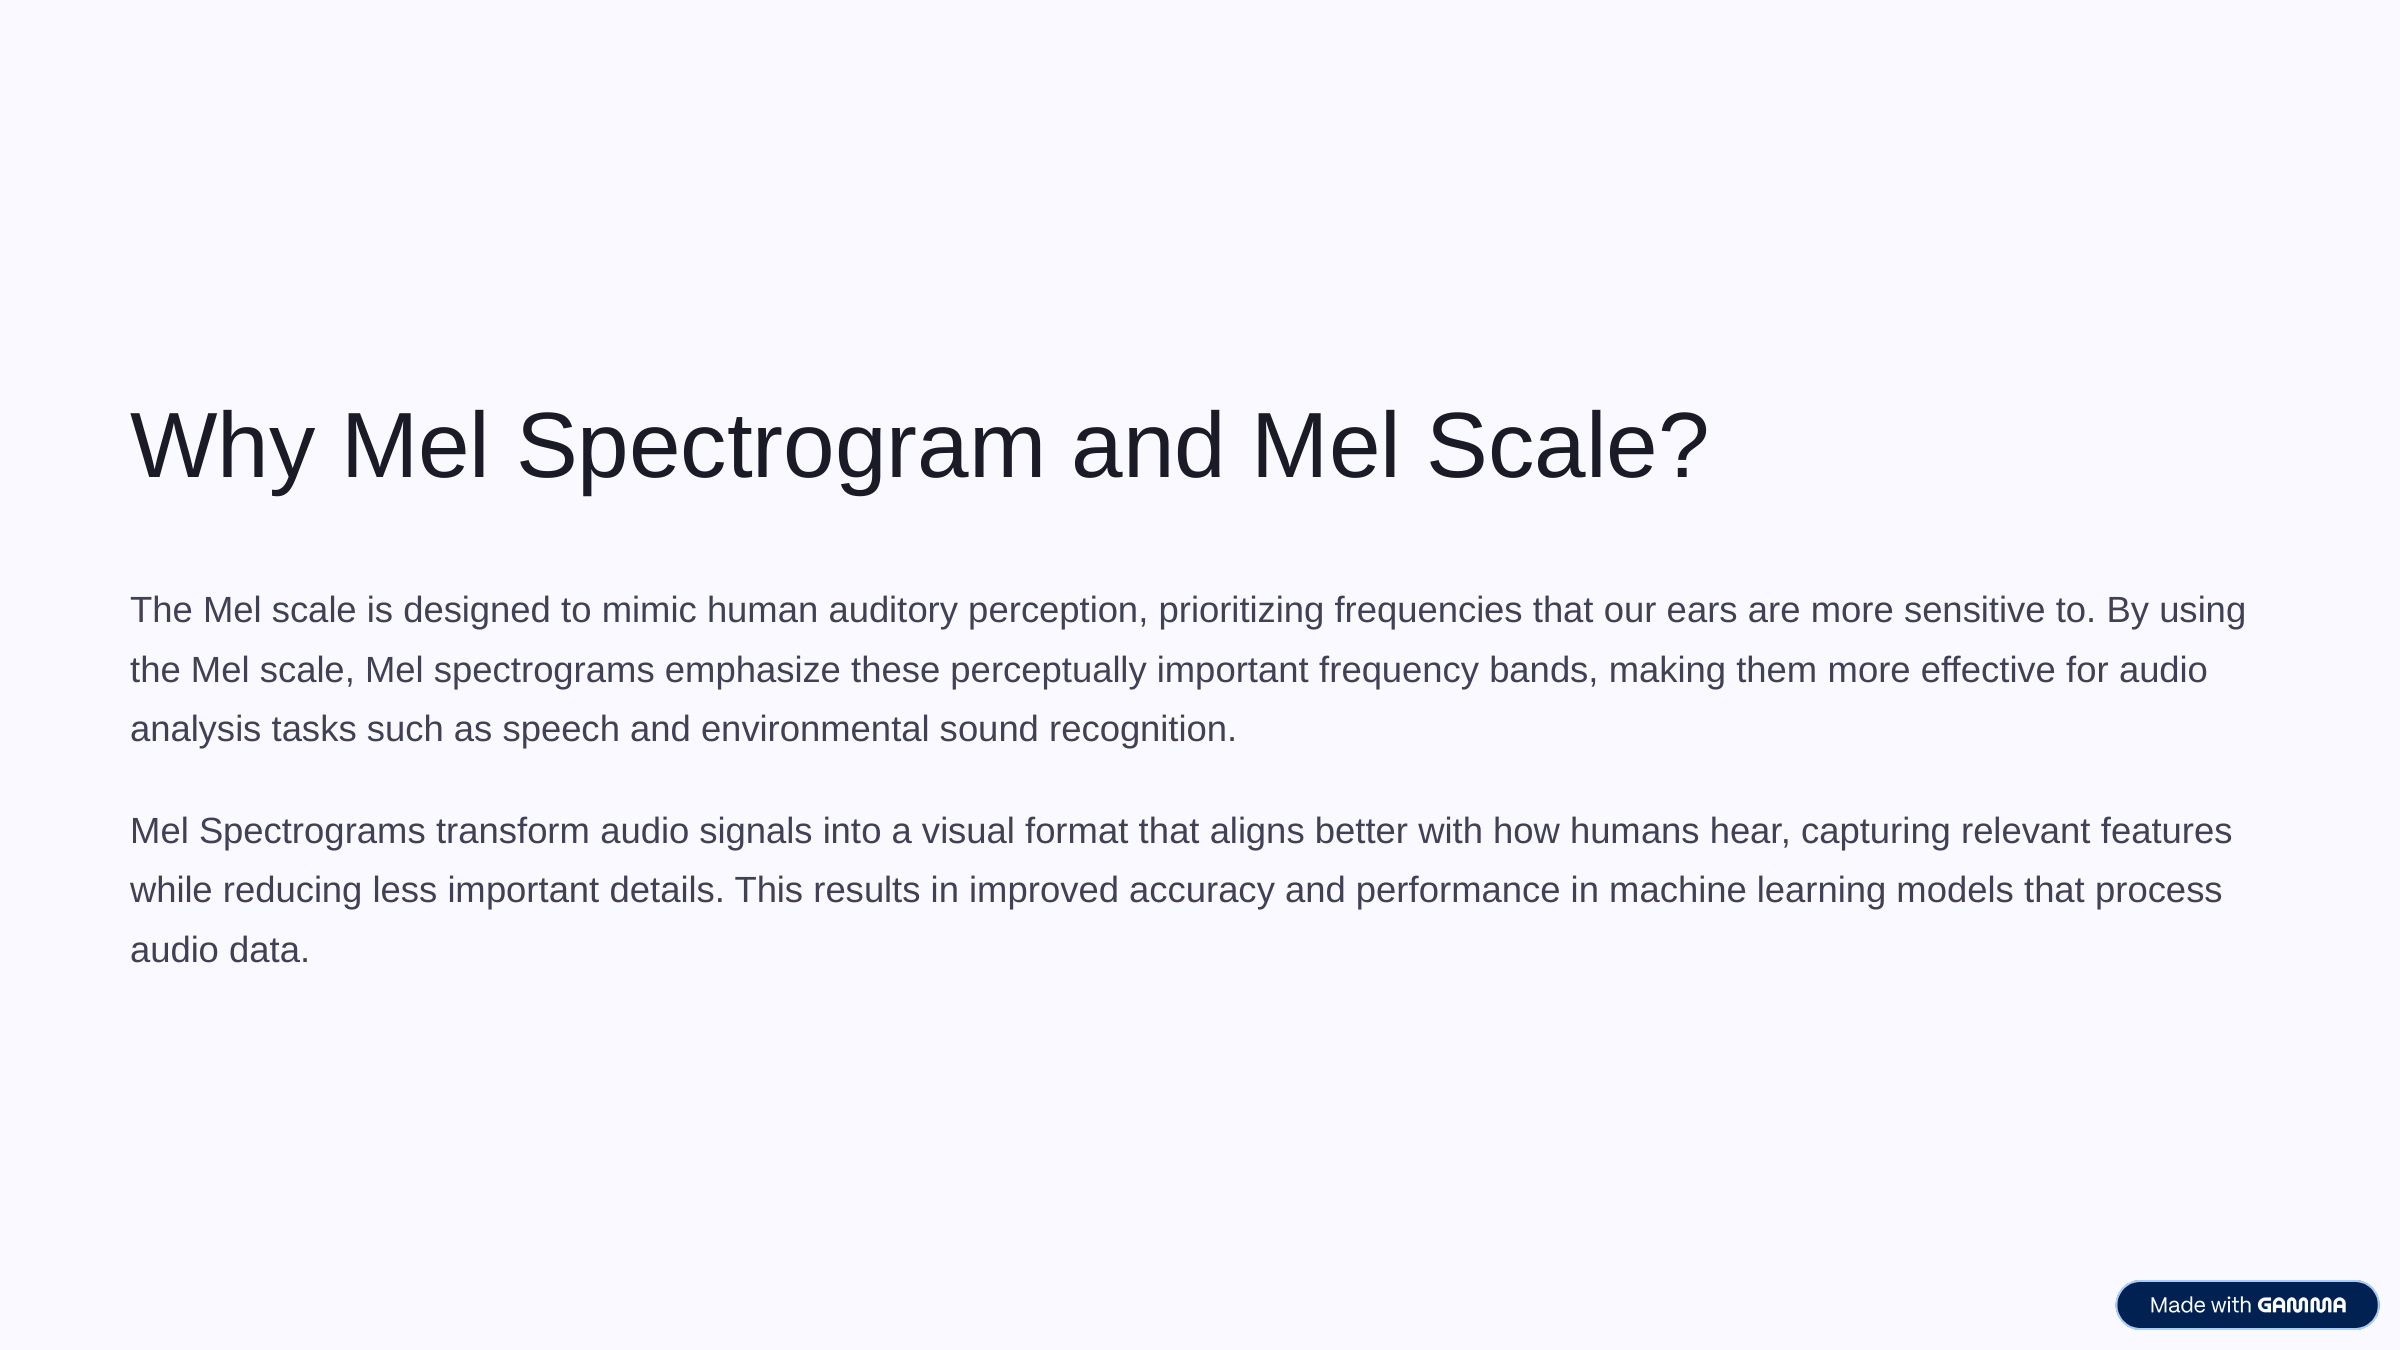

Why Mel Spectrogram and Mel Scale?
The Mel scale is designed to mimic human auditory perception, prioritizing frequencies that our ears are more sensitive to. By using the Mel scale, Mel spectrograms emphasize these perceptually important frequency bands, making them more effective for audio analysis tasks such as speech and environmental sound recognition.
Mel Spectrograms transform audio signals into a visual format that aligns better with how humans hear, capturing relevant features while reducing less important details. This results in improved accuracy and performance in machine learning models that process audio data.